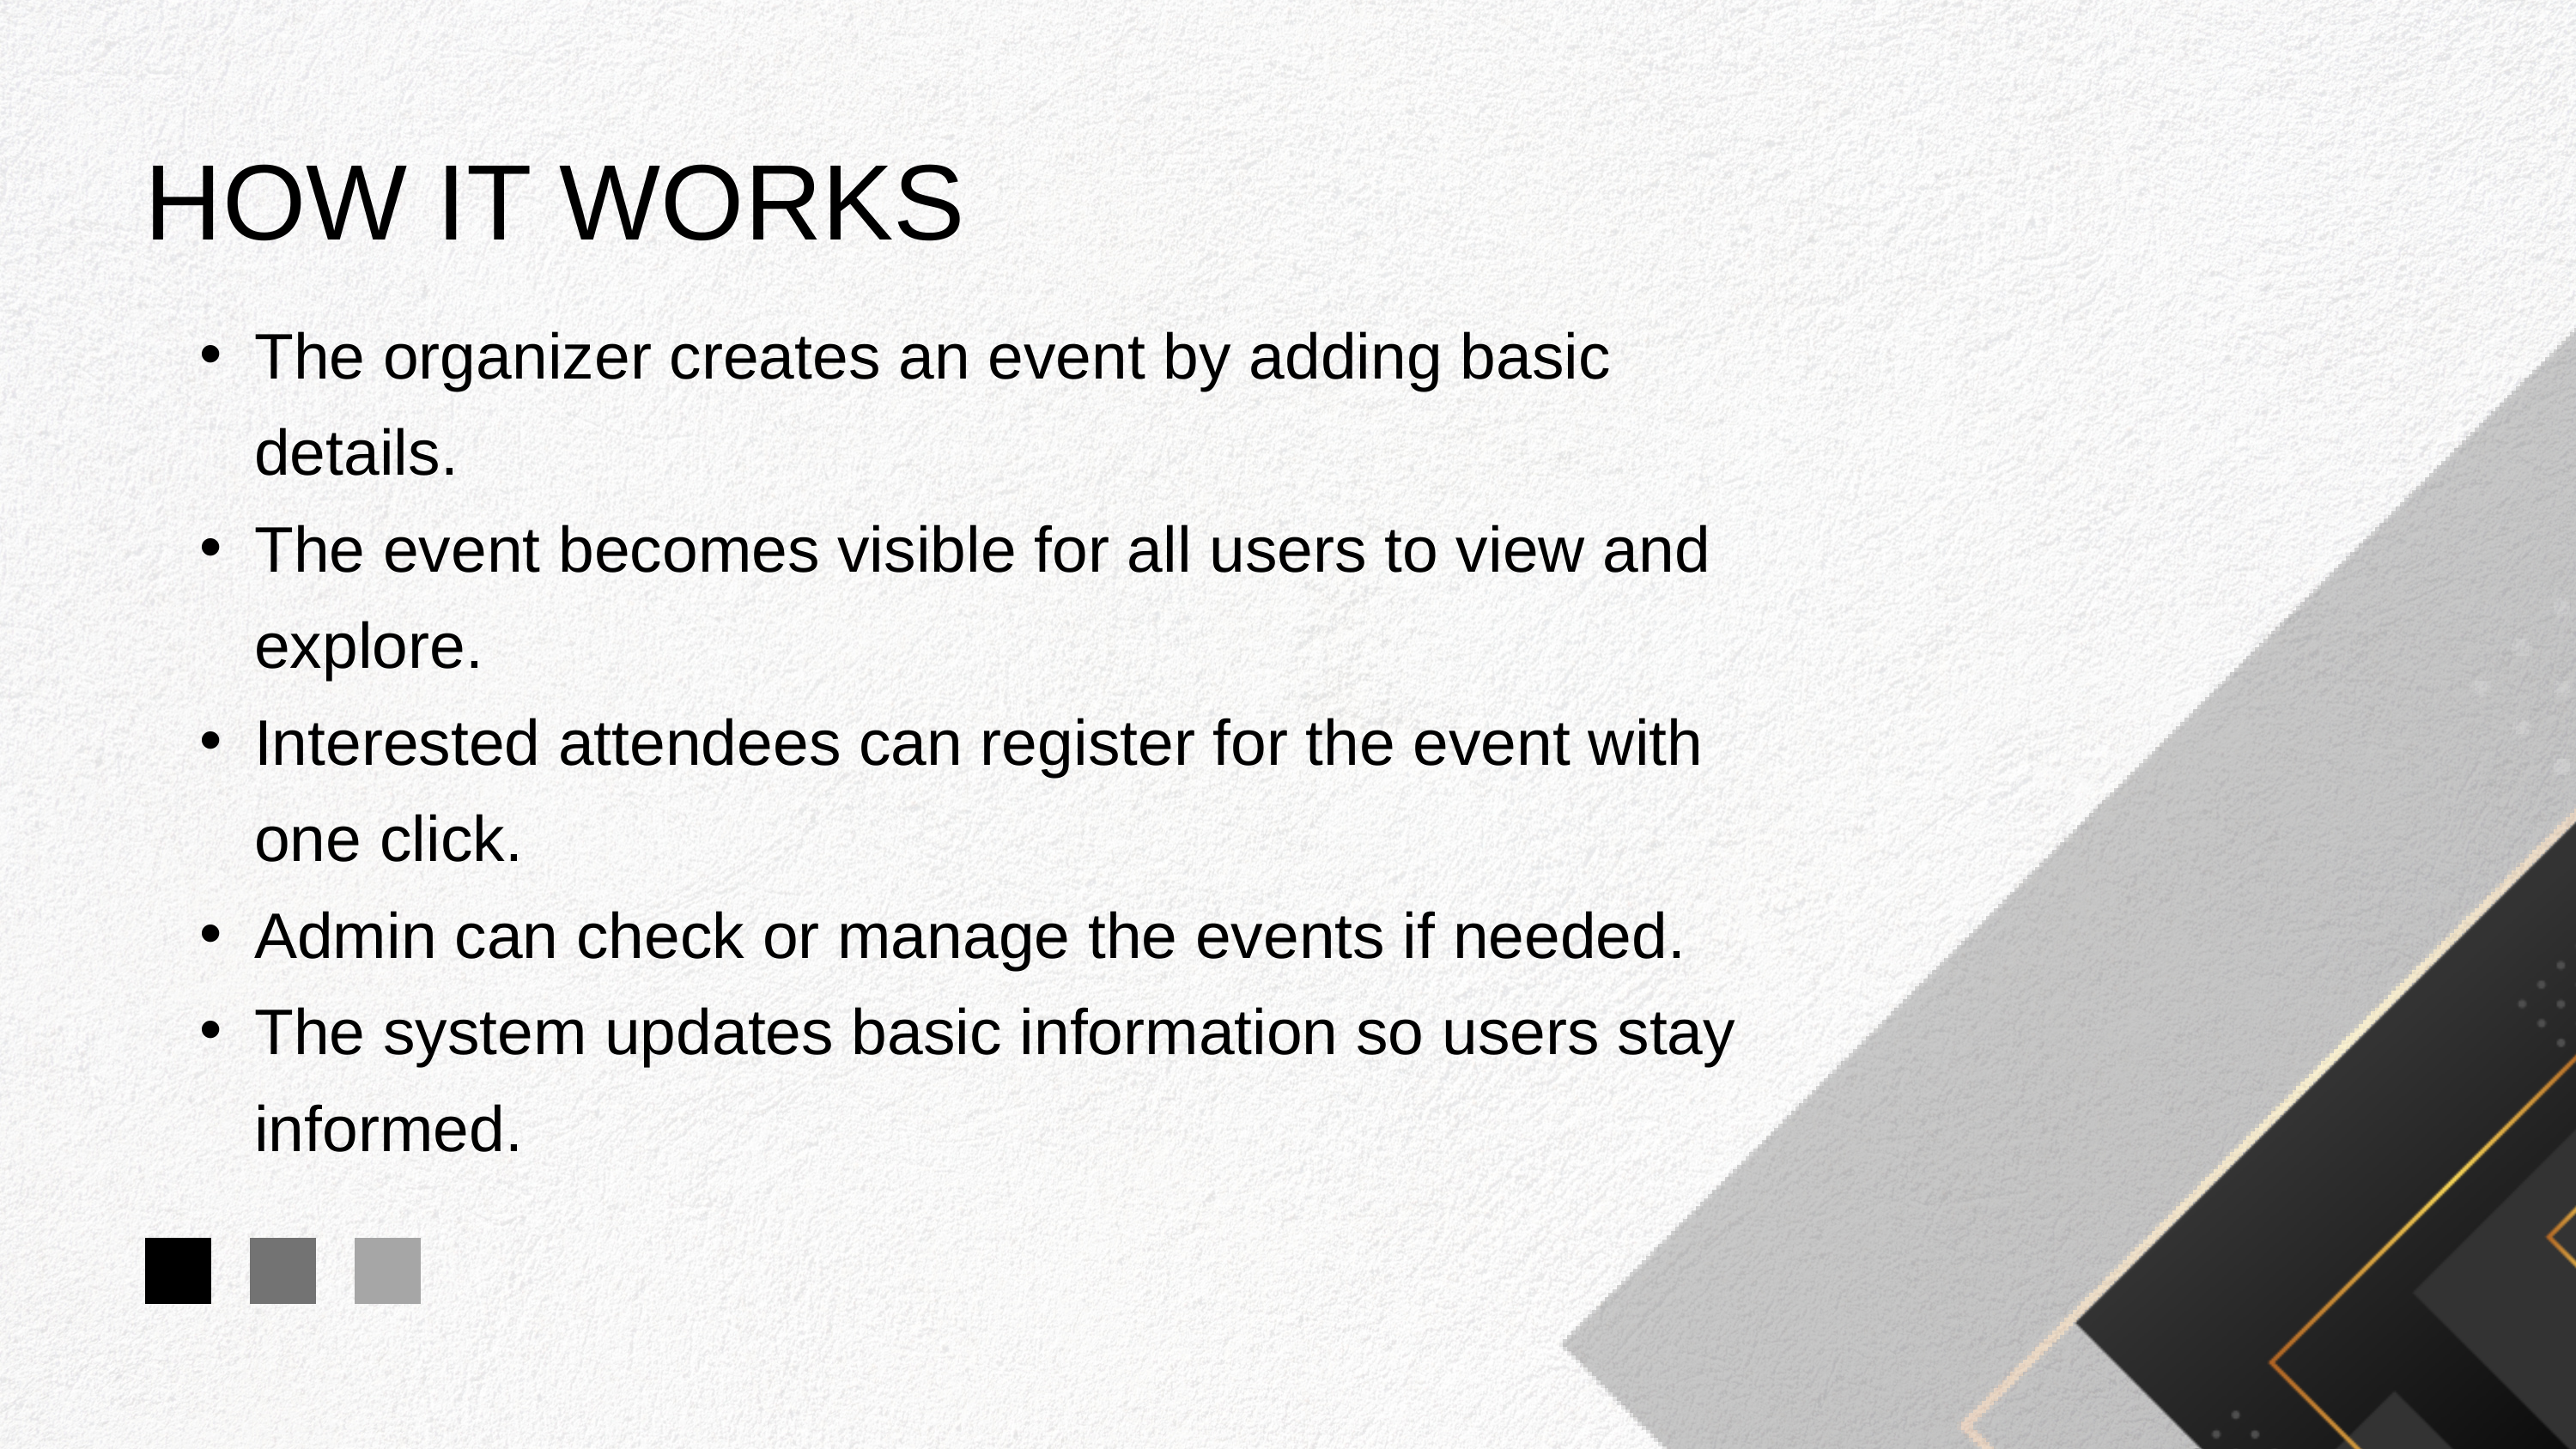

HOW IT WORKS

The organizer creates an event by adding basic details.
The event becomes visible for all users to view and explore.
Interested attendees can register for the event with one click.
Admin can check or manage the events if needed.
The system updates basic information so users stay informed.